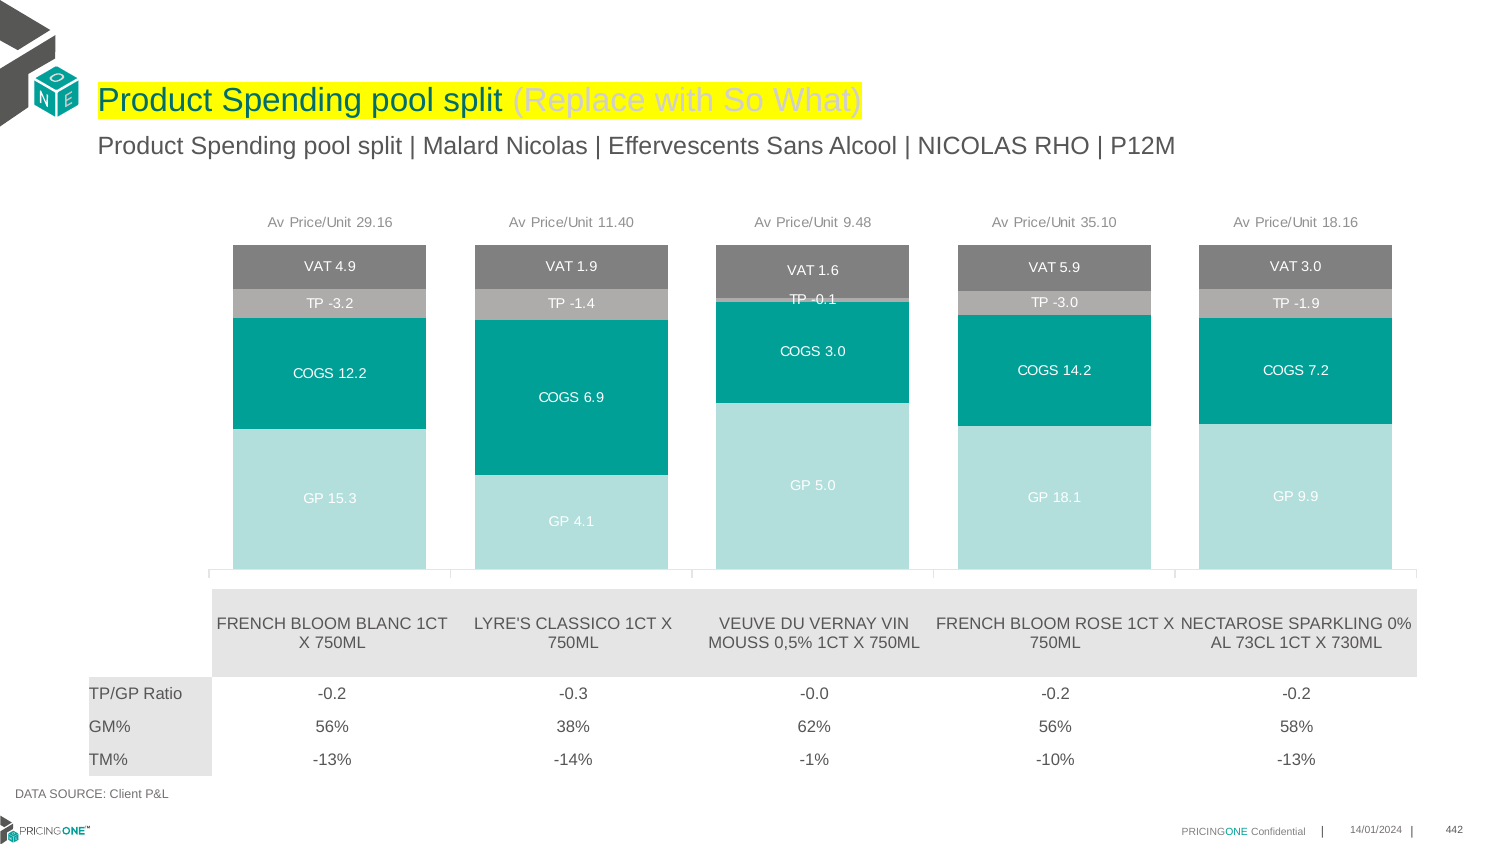

# Product Spending pool split (Replace with So What)
Product Spending pool split | Malard Nicolas | Effervescents Sans Alcool | NICOLAS RHO | P12M

### Chart

| Category | GP | COGS | TP | VAT |
|---|---|---|---|---|
| Av Price/Unit 29.16 | 15.338199999999999 | 12.149999999999999 | -3.1841852086635 | 4.860802958267305 |
| Av Price/Unit 11.40 | 4.138300000000001 | 6.857000000000001 | -1.3633048661800498 | 1.9263990267639892 |
| Av Price/Unit 9.48 | 4.985511467889908 | 3.031426146788991 | -0.11556146788990773 | 1.5802752293577982 |
| Av Price/Unit 35.10 | 18.077500000000004 | 14.149999999999999 | -2.976658249158252 | 5.850168350168353 |
| Av Price/Unit 18.16 | 9.8616 | 7.2 | -1.9262723646723625 | 3.027065527065526 |
|  | FRENCH BLOOM BLANC 1CT X 750ML | LYRE'S CLASSICO 1CT X 750ML | VEUVE DU VERNAY VIN MOUSS 0,5% 1CT X 750ML | FRENCH BLOOM ROSE 1CT X 750ML | NECTAROSE SPARKLING 0% AL 73CL 1CT X 730ML |
| --- | --- | --- | --- | --- | --- |
| TP/GP Ratio | -0.2 | -0.3 | -0.0 | -0.2 | -0.2 |
| GM% | 56% | 38% | 62% | 56% | 58% |
| TM% | -13% | -14% | -1% | -10% | -13% |
DATA SOURCE: Client P&L

14/01/2024
442